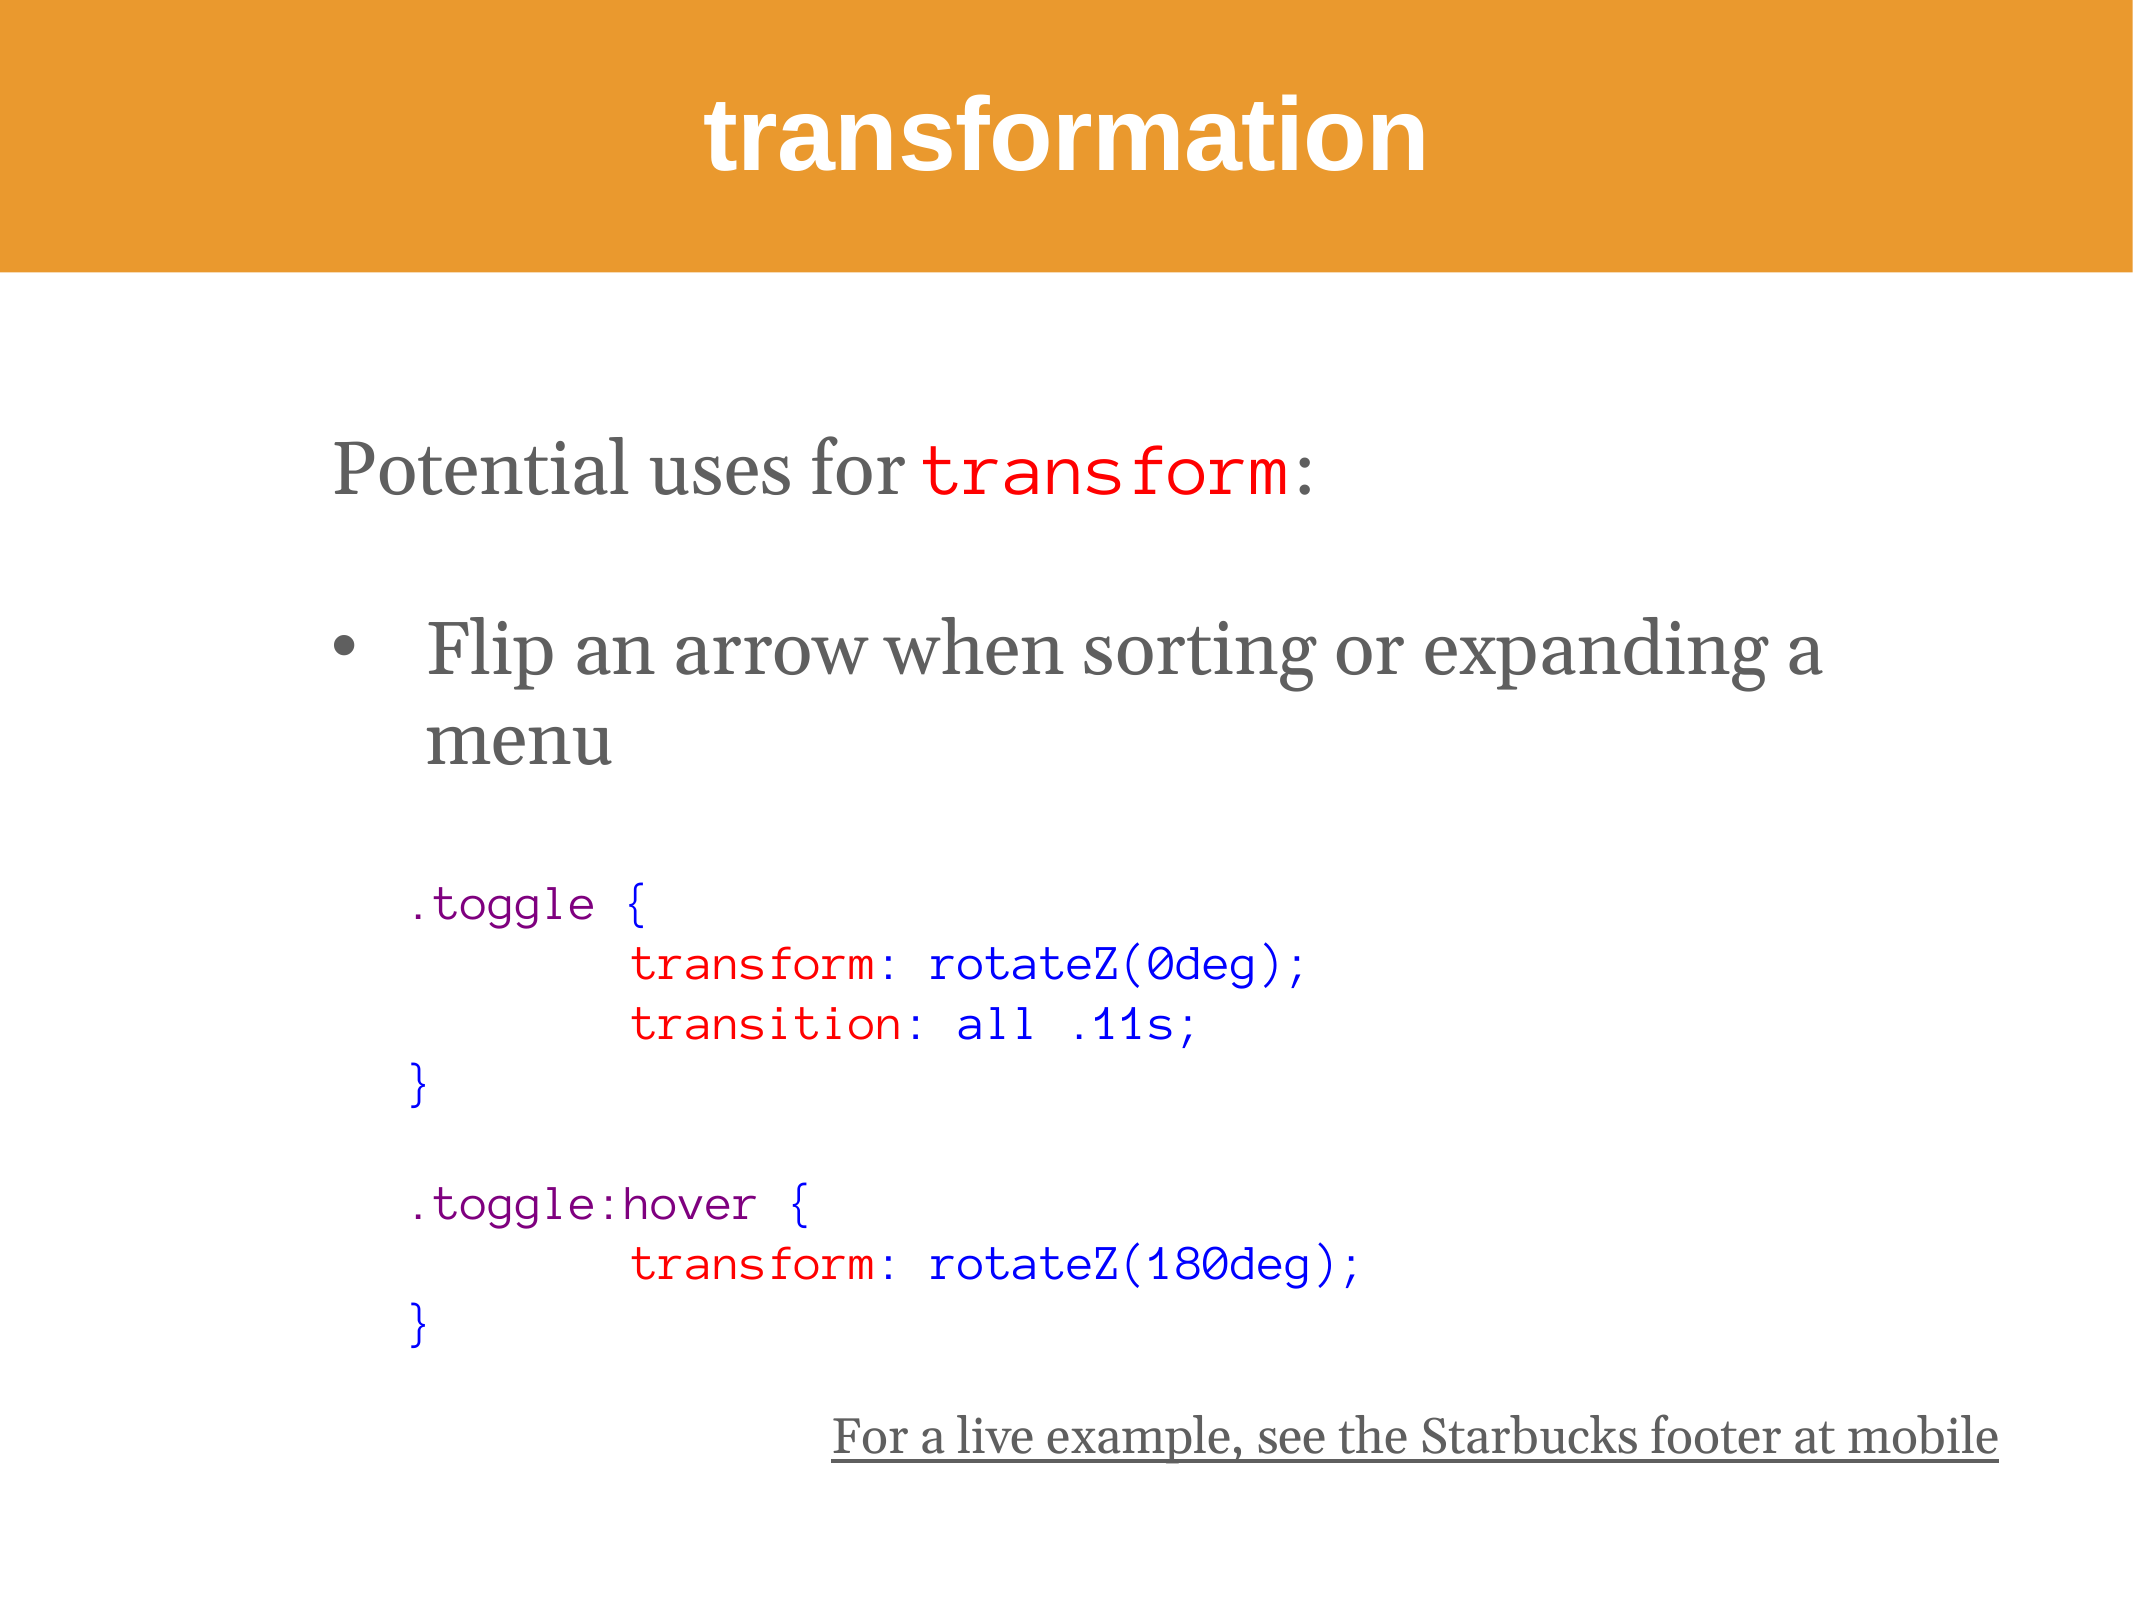

# transformation

Potential uses for transform:

Flip an arrow when sorting or expanding a menu

.toggle {
	transform: rotateZ(0deg);
	transition: all .11s;
}

.toggle:hover {
	transform: rotateZ(180deg);
}

For a live example, see the Starbucks footer at mobile